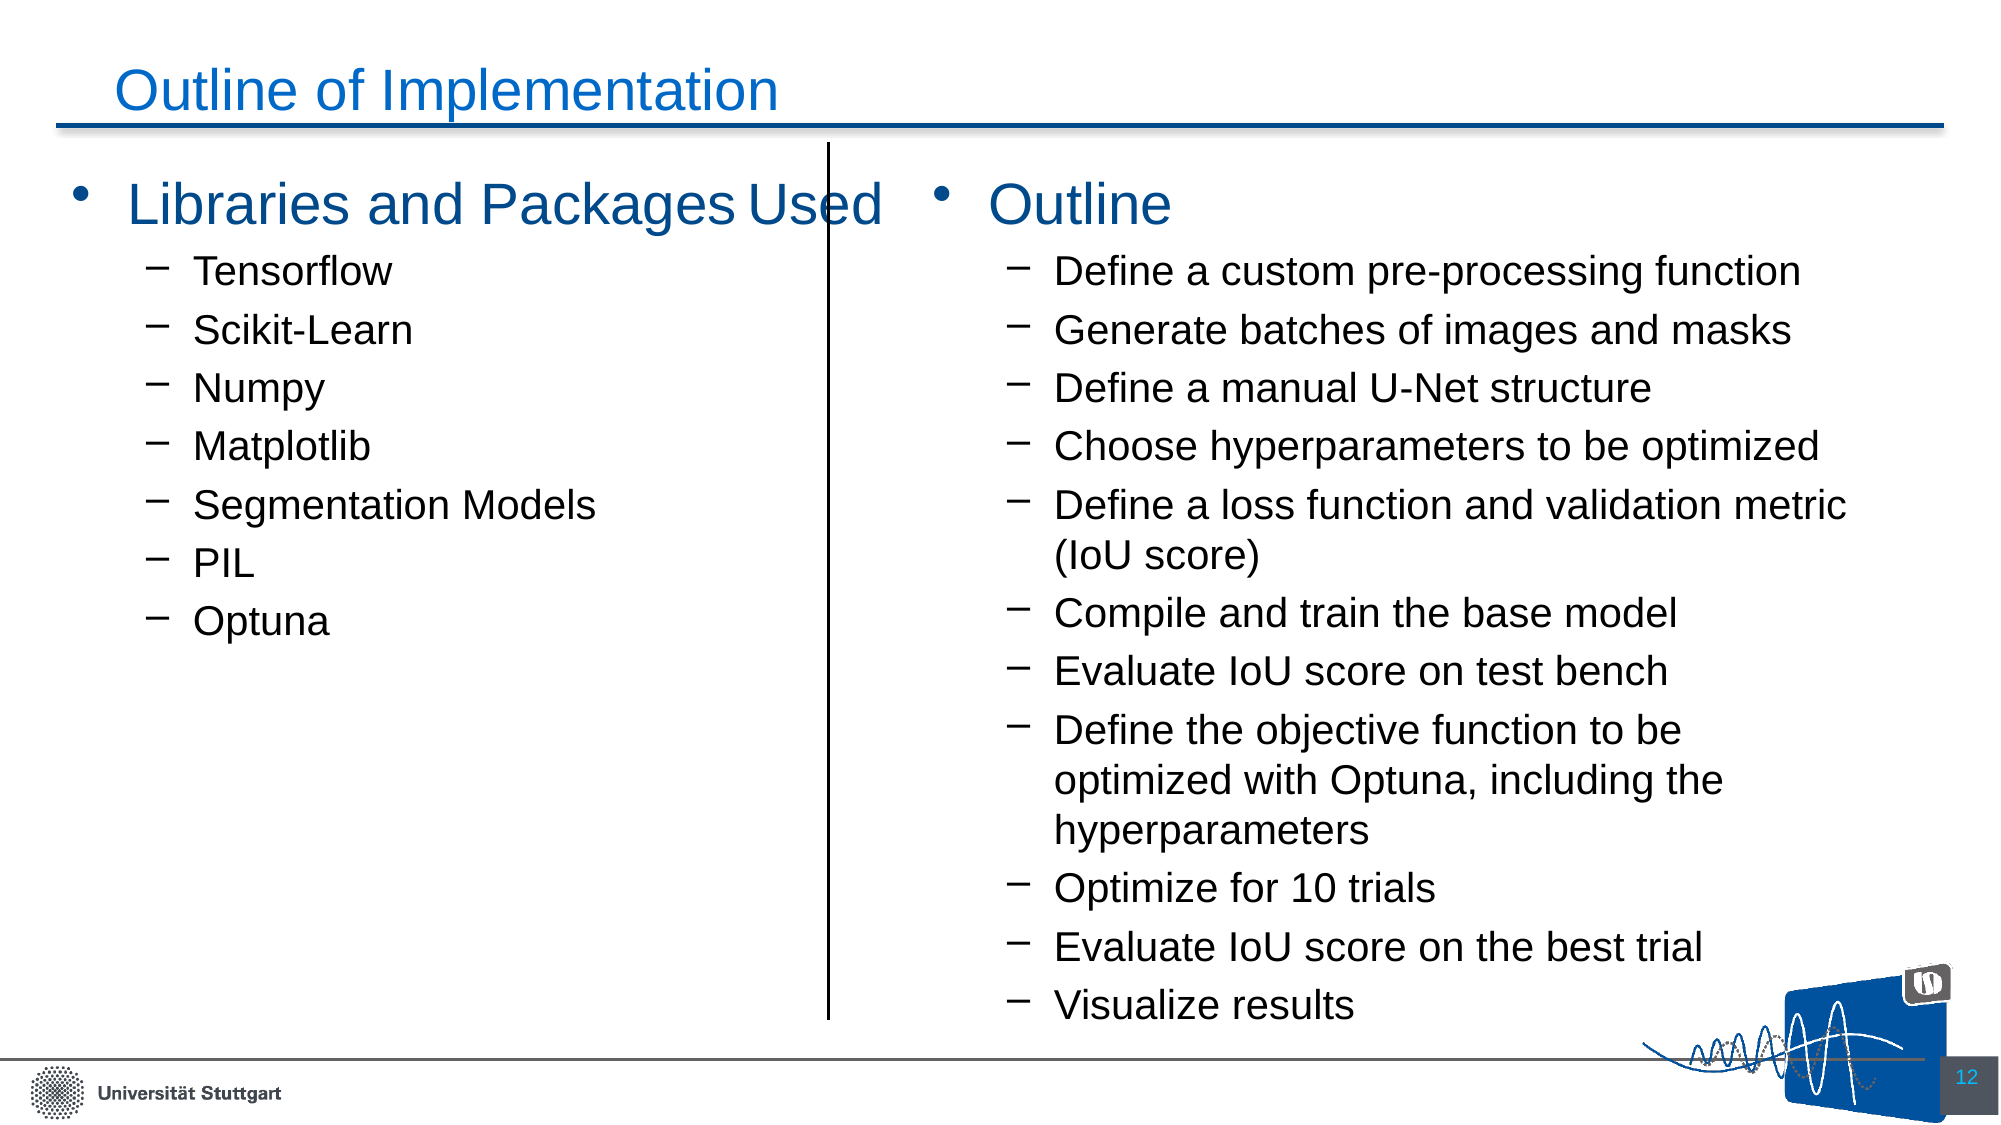

# Outline of Implementation
Libraries and Packages Used
Tensorflow
Scikit-Learn
Numpy
Matplotlib
Segmentation Models
PIL
Optuna

Outline
Define a custom pre-processing function
Generate batches of images and masks
Define a manual U-Net structure
Choose hyperparameters to be optimized
Define a loss function and validation metric (IoU score)
Compile and train the base model
Evaluate IoU score on test bench
Define the objective function to be optimized with Optuna, including the hyperparameters
Optimize for 10 trials
Evaluate IoU score on the best trial
Visualize results